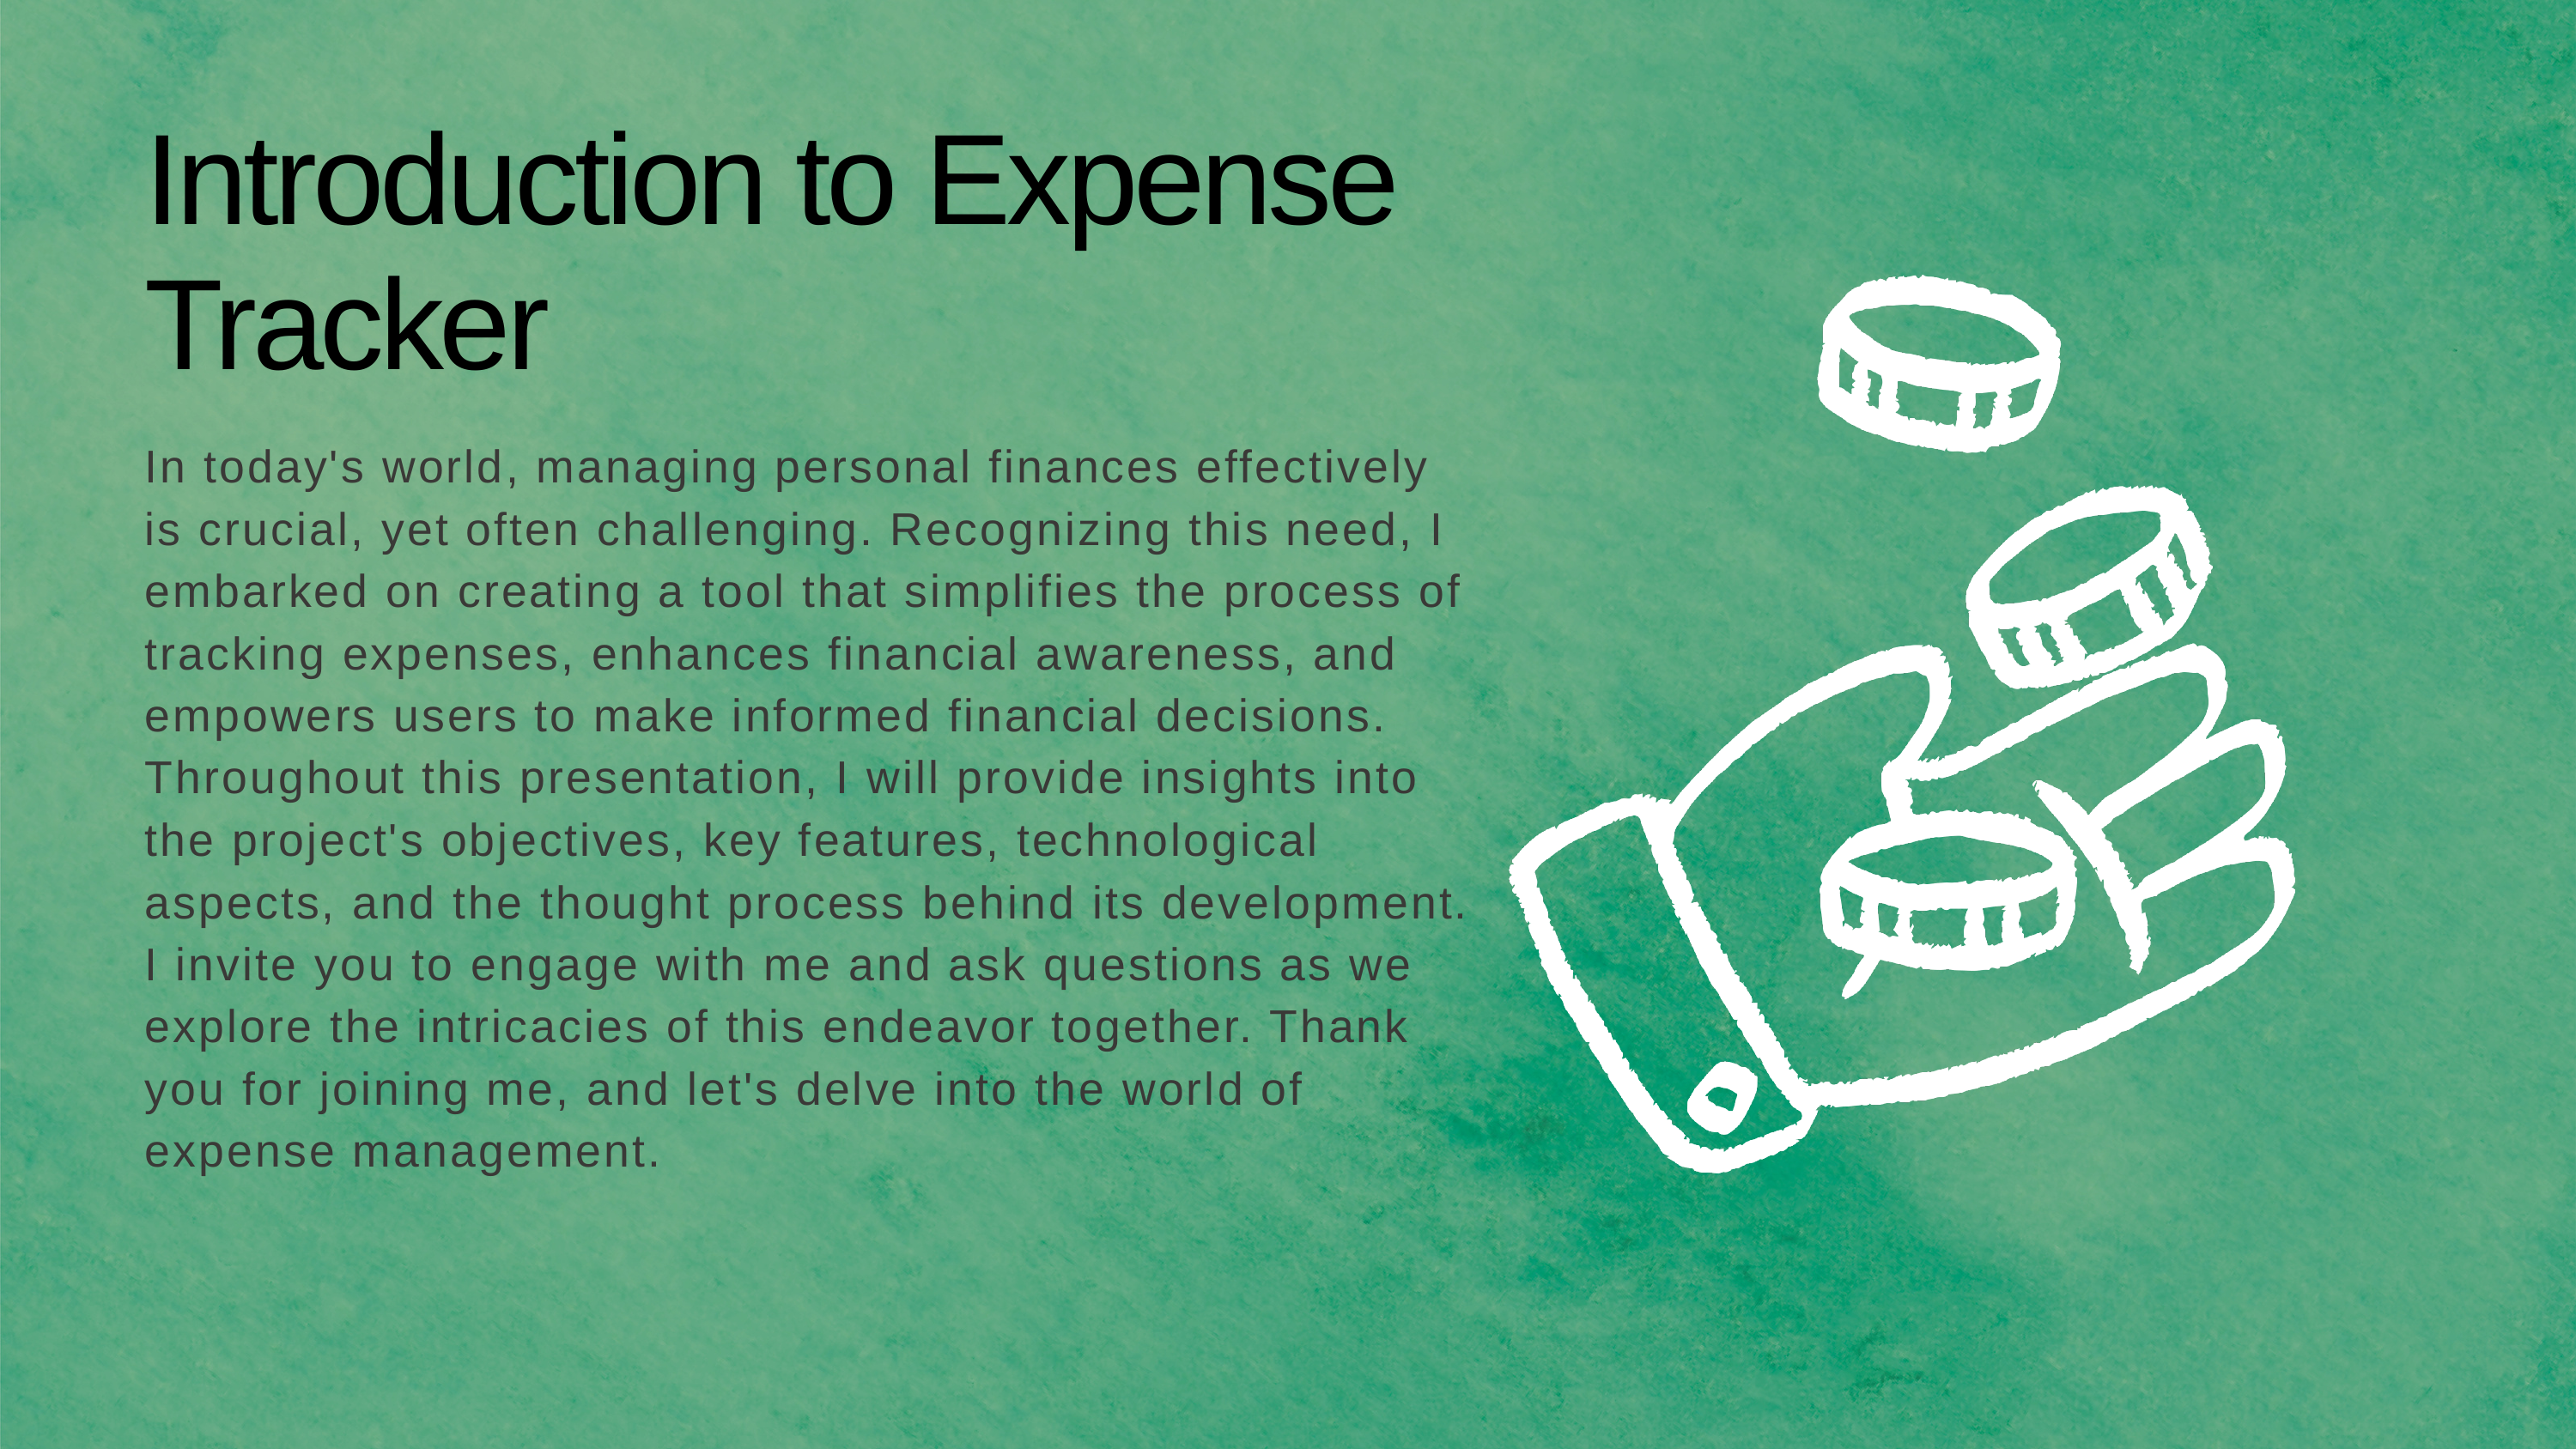

Introduction to Expense Tracker

In today's world, managing personal finances effectively is crucial, yet often challenging. Recognizing this need, I embarked on creating a tool that simplifies the process of tracking expenses, enhances financial awareness, and empowers users to make informed financial decisions. Throughout this presentation, I will provide insights into the project's objectives, key features, technological aspects, and the thought process behind its development. I invite you to engage with me and ask questions as we explore the intricacies of this endeavor together. Thank you for joining me, and let's delve into the world of expense management.